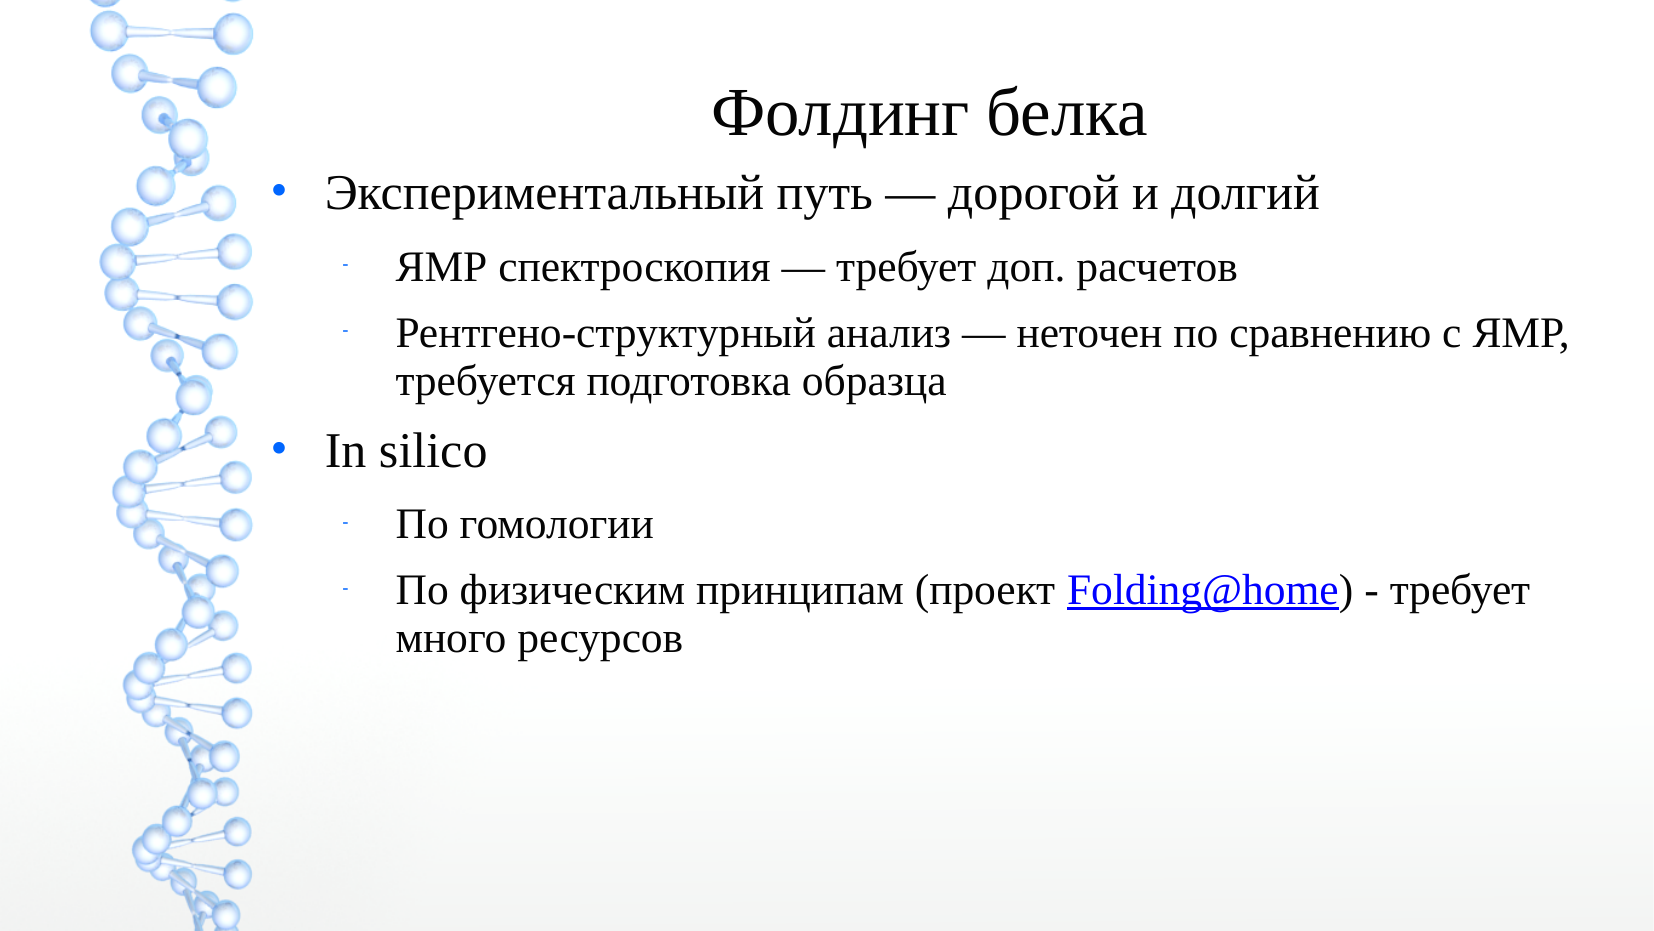

Фолдинг белка
Экспериментальный путь — дорогой и долгий
ЯМР спектроскопия — требует доп. расчетов
Рентгено-структурный анализ — неточен по сравнению с ЯМР, требуется подготовка образца
In silico
По гомологии
По физическим принципам (проект Folding@home) - требует много ресурсов